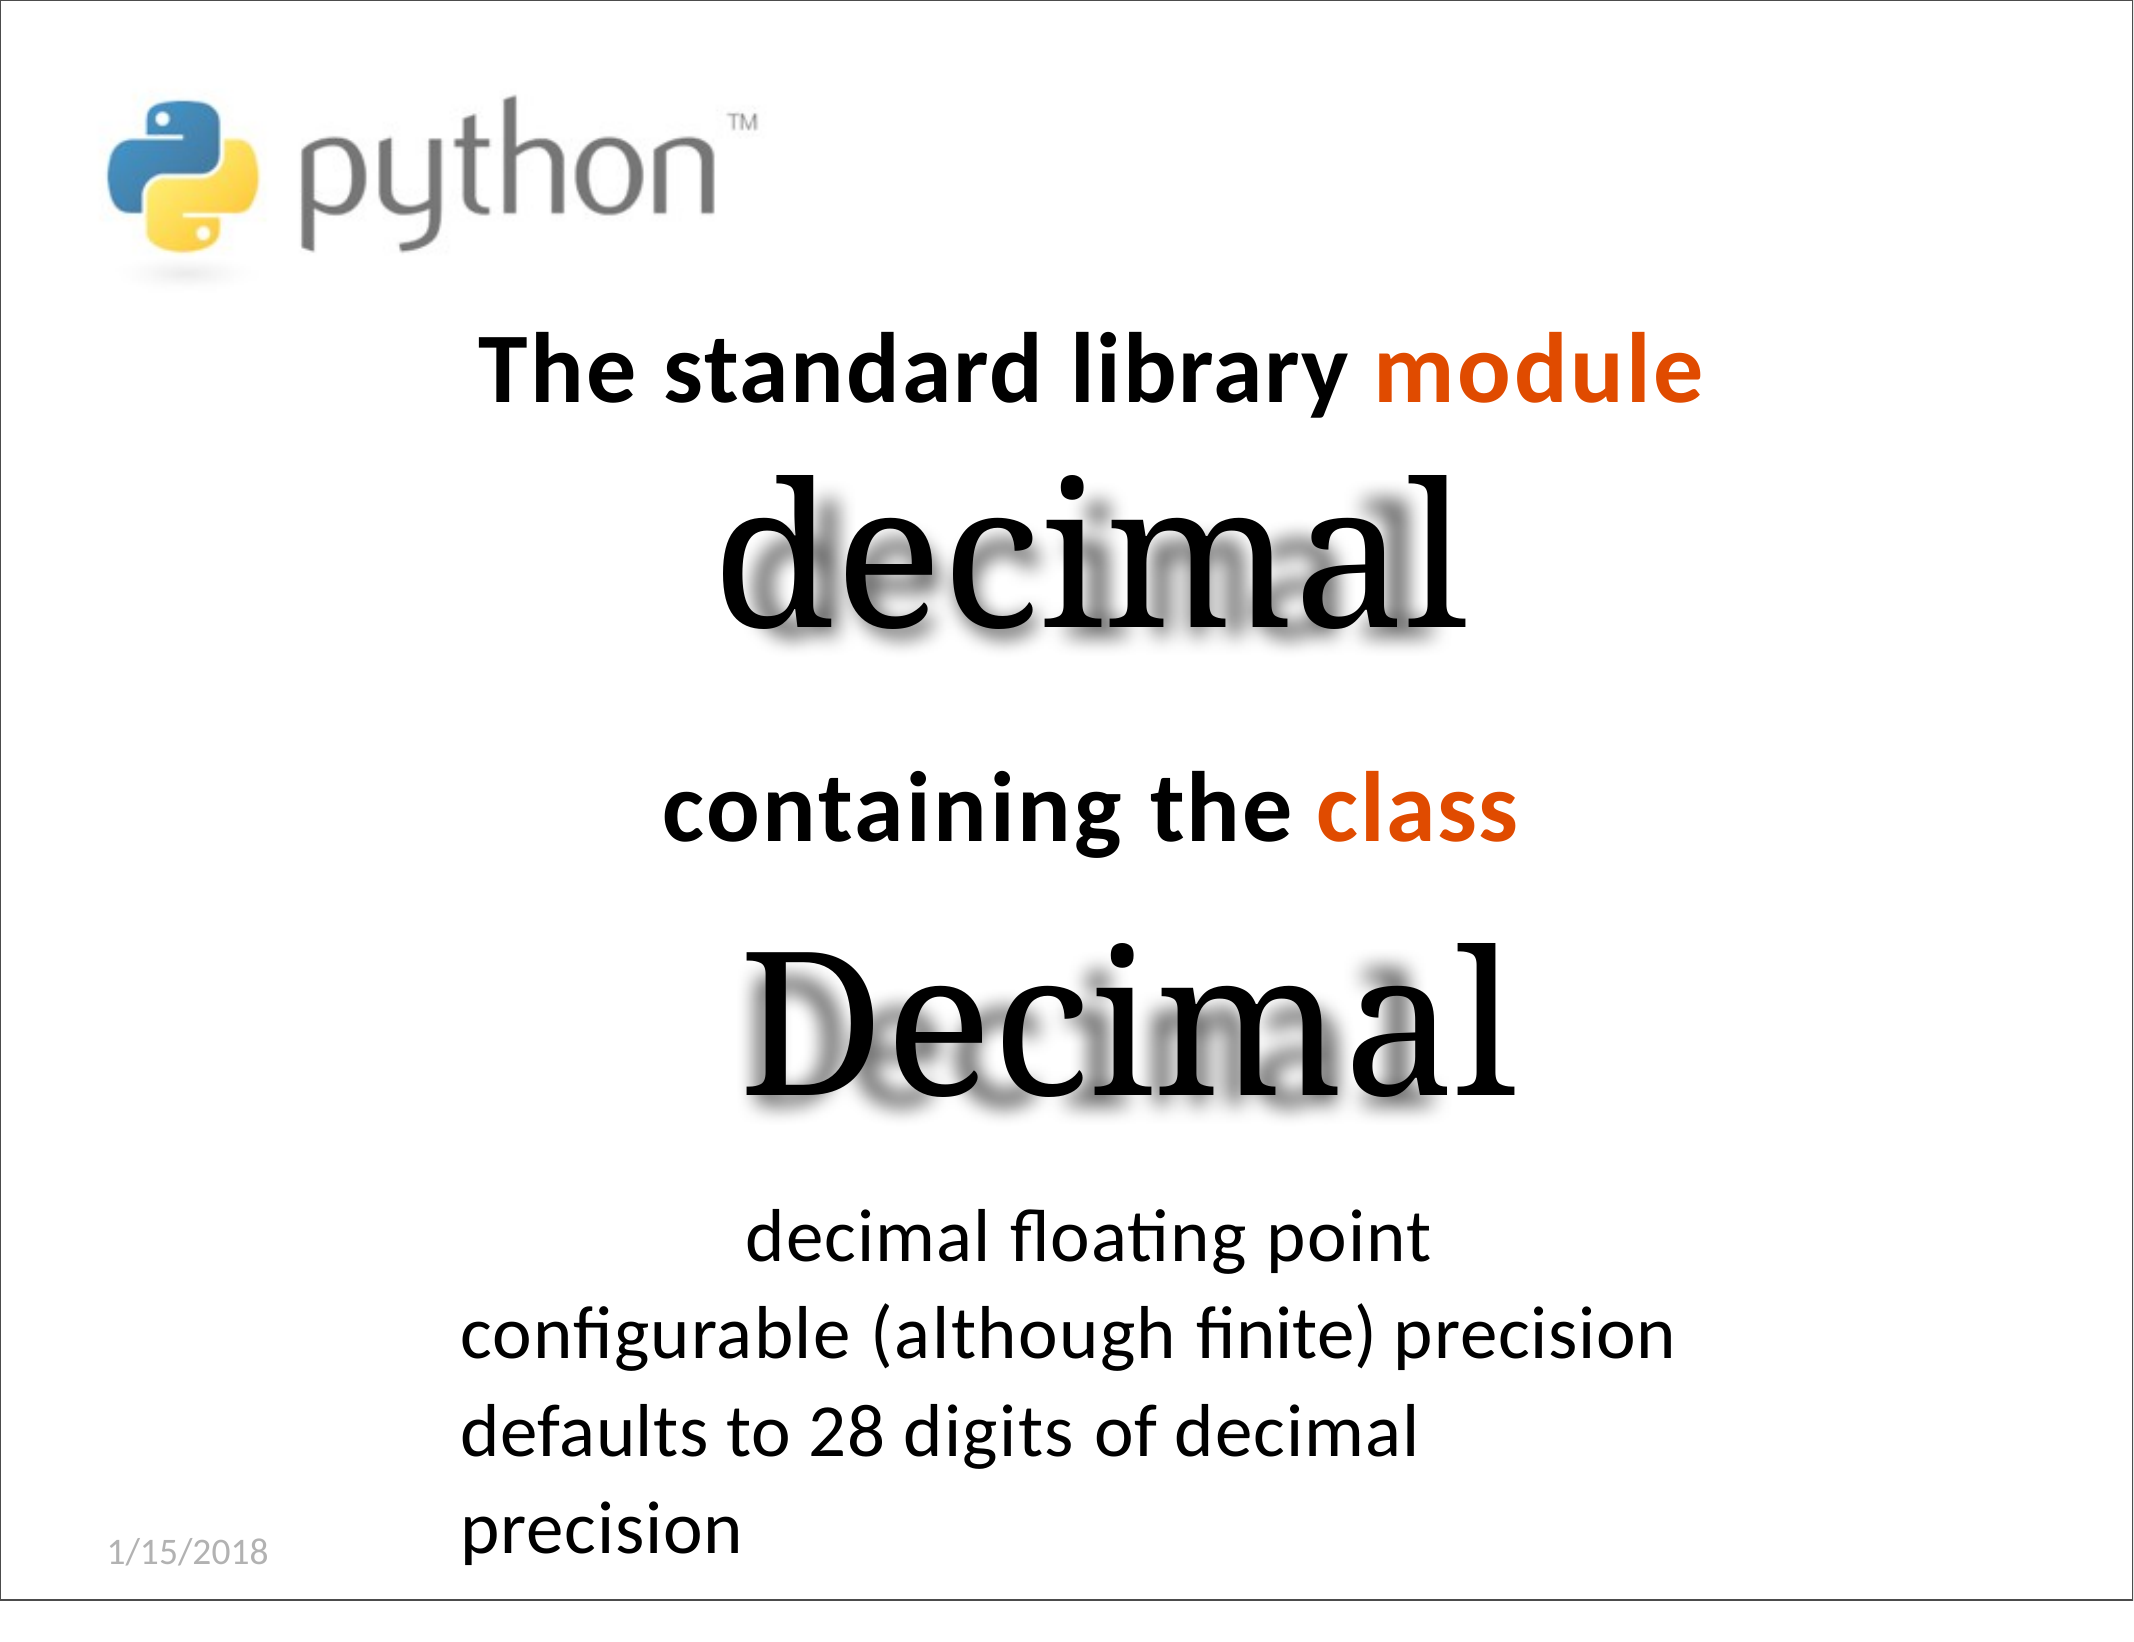

# The standard library module
decimal

containing the class
Decimal
decimal floating point  configurable (although finite) precision  defaults to 28 digits of decimal precision

1/15/2018